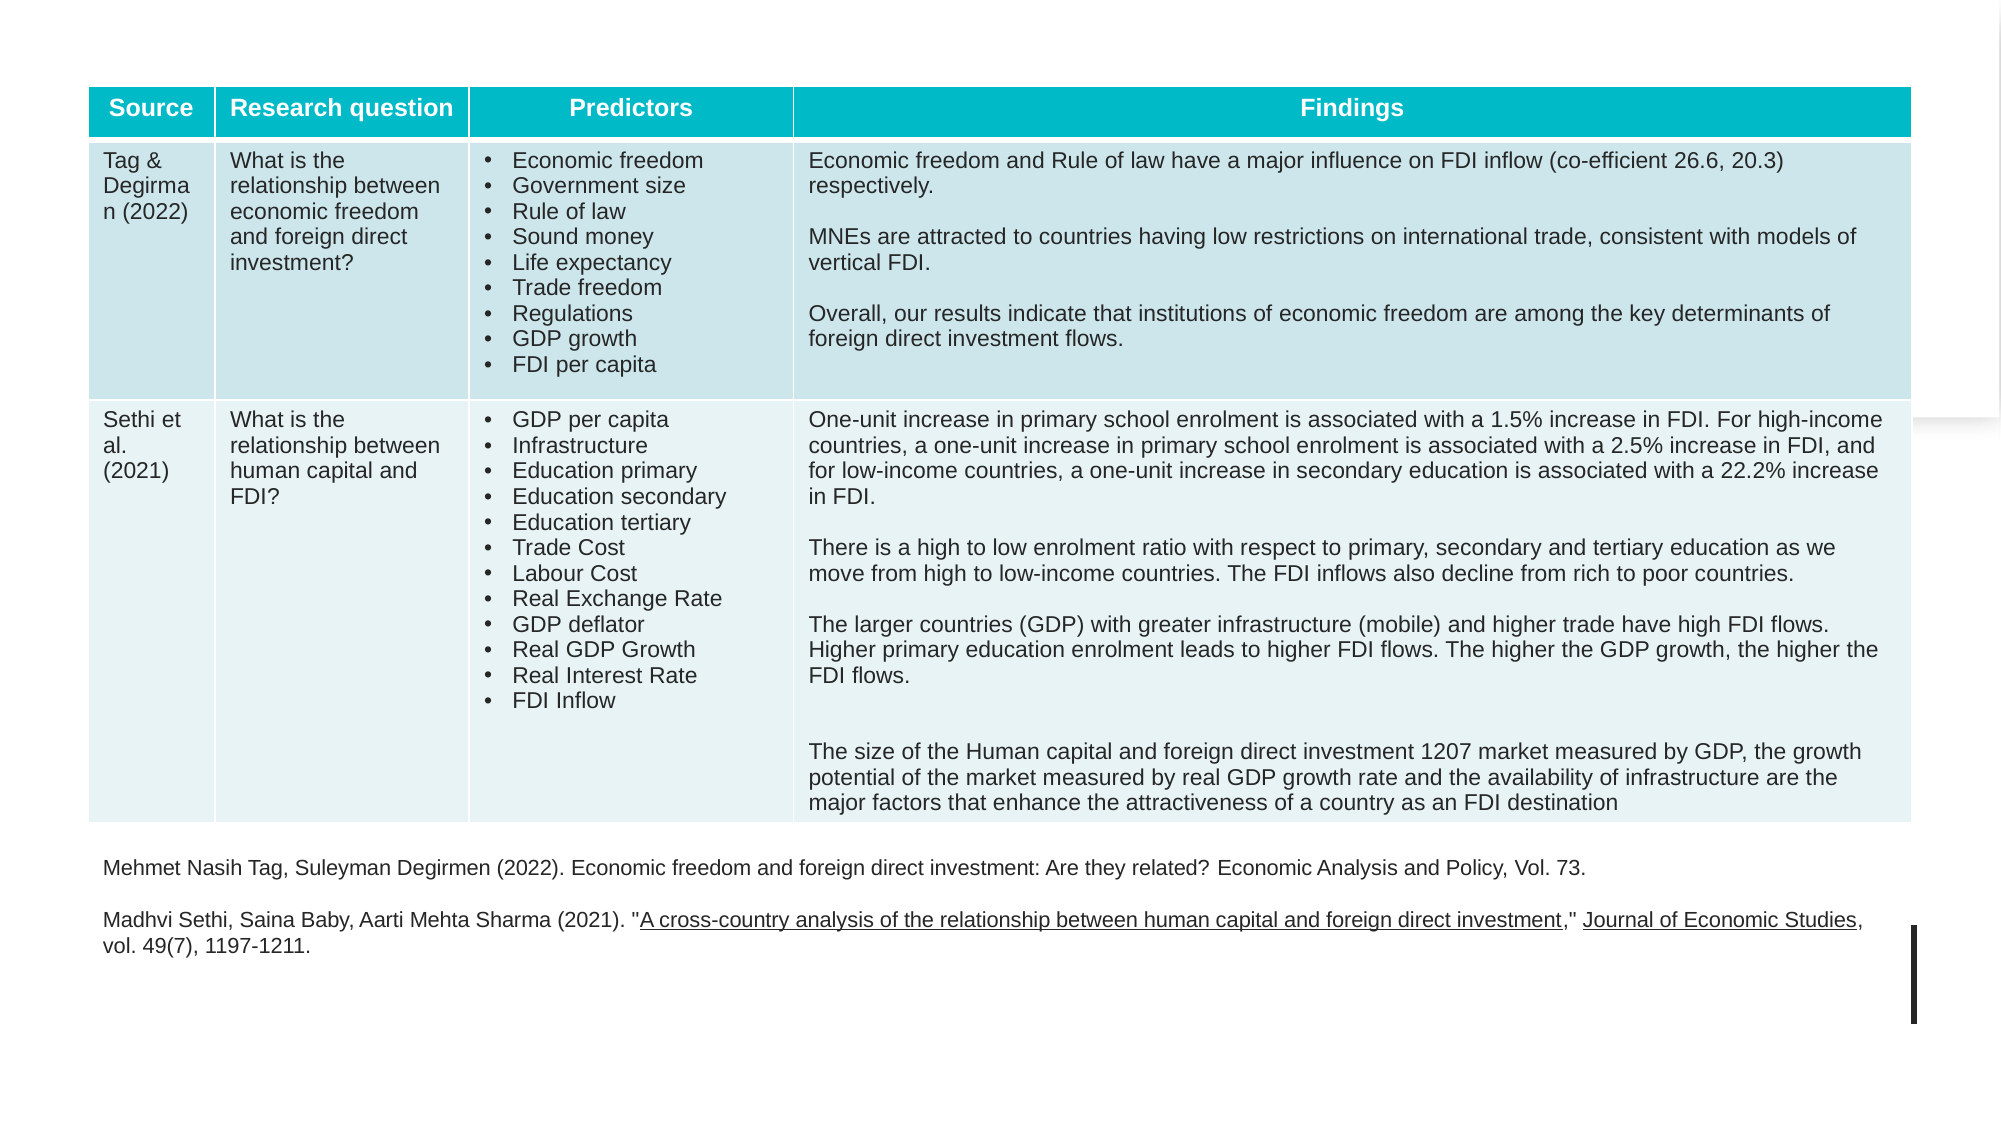

| Source | Research question | Predictors | Findings |
| --- | --- | --- | --- |
| Tag & Degirman (2022) | What is the relationship between economic freedom and foreign direct investment? | Economic freedom Government size Rule of law Sound money Life expectancy Trade freedom Regulations GDP growth FDI per capita | Economic freedom and Rule of law have a major influence on FDI inflow (co-efficient 26.6, 20.3) respectively.   MNEs are attracted to countries having low restrictions on international trade, consistent with models of vertical FDI.   Overall, our results indicate that institutions of economic freedom are among the key determinants of foreign direct investment flows. |
| Sethi et al. (2021) | What is the relationship between human capital and FDI? | GDP per capita  Infrastructure Education primary Education secondary Education tertiary Trade Cost Labour Cost Real Exchange Rate GDP deflator Real GDP Growth Real Interest Rate  FDI Inflow | One-unit increase in primary school enrolment is associated with a 1.5% increase in FDI. For high-income countries, a one-unit increase in primary school enrolment is associated with a 2.5% increase in FDI, and for low-income countries, a one-unit increase in secondary education is associated with a 22.2% increase in FDI.   There is a high to low enrolment ratio with respect to primary, secondary and tertiary education as we move from high to low-income countries. The FDI inflows also decline from rich to poor countries.   The larger countries (GDP) with greater infrastructure (mobile) and higher trade have high FDI flows. Higher primary education enrolment leads to higher FDI flows. The higher the GDP growth, the higher the FDI flows.      The size of the Human capital and foreign direct investment 1207 market measured by GDP, the growth potential of the market measured by real GDP growth rate and the availability of infrastructure are the major factors that enhance the attractiveness of a country as an FDI destination |
Mehmet Nasih Tag, Suleyman Degirmen (2022). Economic freedom and foreign direct investment: Are they related? Economic Analysis and Policy, Vol. 73.

Madhvi Sethi, Saina Baby, Aarti Mehta Sharma (2021). "A cross-country analysis of the relationship between human capital and foreign direct investment," Journal of Economic Studies, vol. 49(7), 1197-1211.